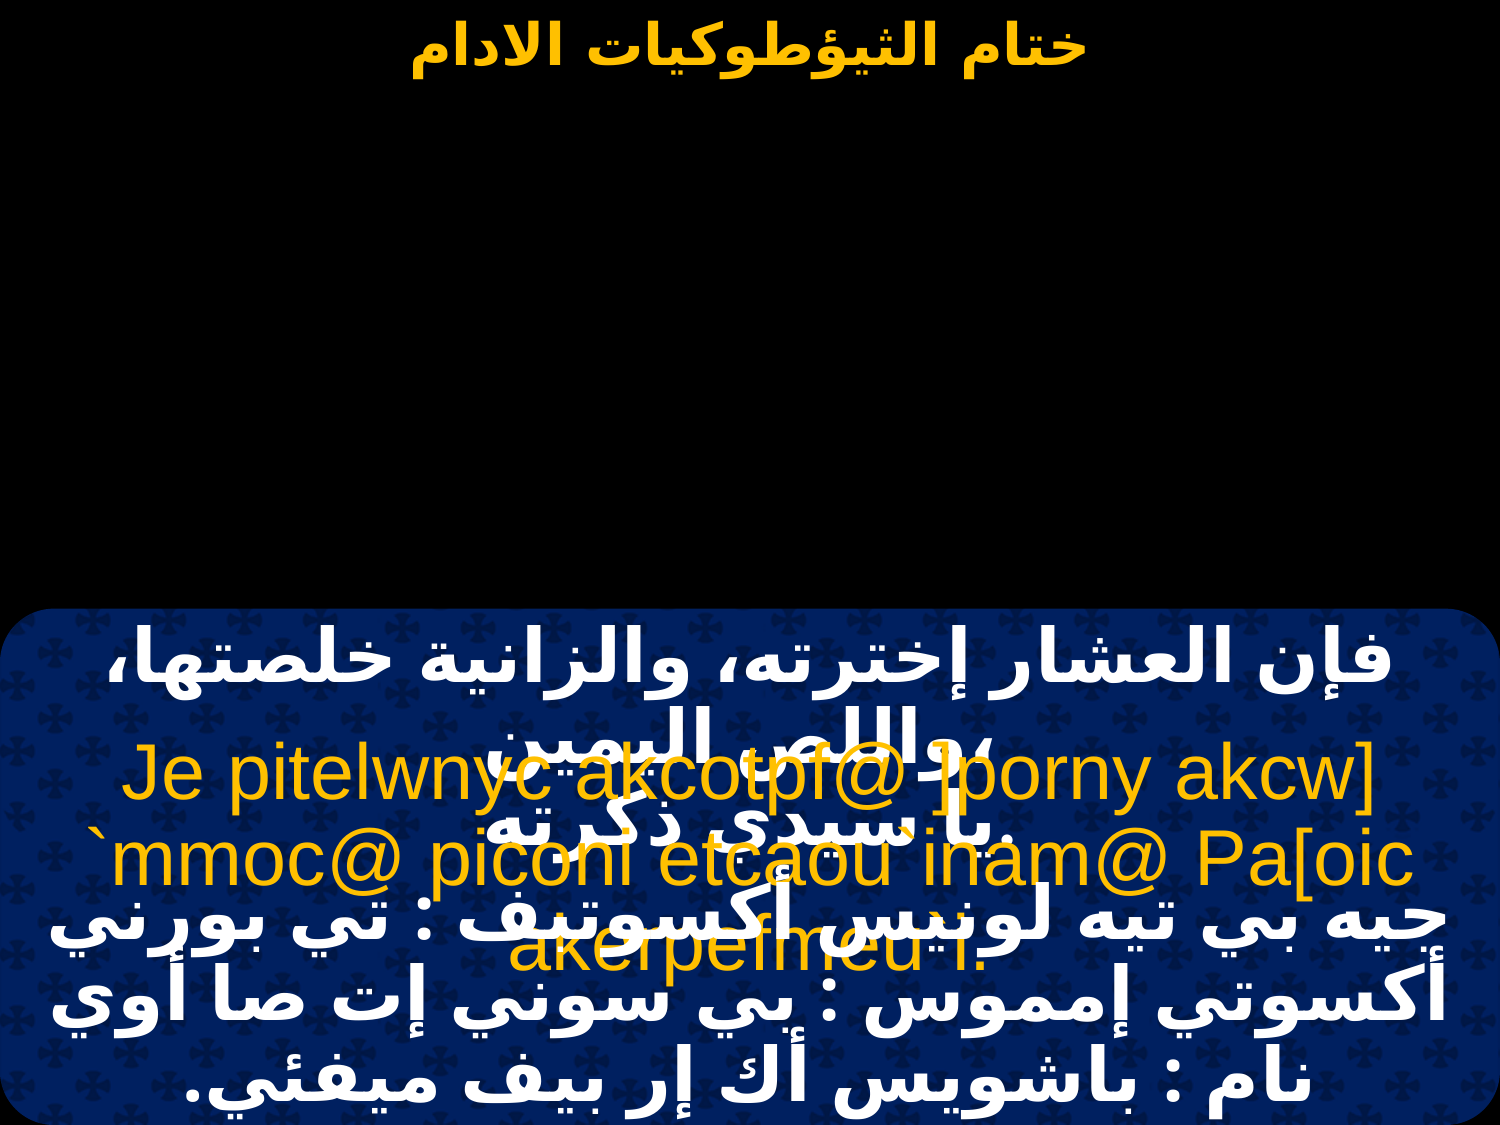

فإن العشار إخترته، والزانية خلصتها، واللص اليمين،
يا سيدي ذكرته.
Je pitelwnyc akcotpf@ ]porny akcw] `mmoc@ piconi etcaou`inam@ Pa[oic akerpefmeu`i.
جيه بي تيه لونيس أكسوتبف : تي بورني أكسوتي إمموس : بي سوني إت صا أوي نام : باشويس أك إر بيف ميفئي.